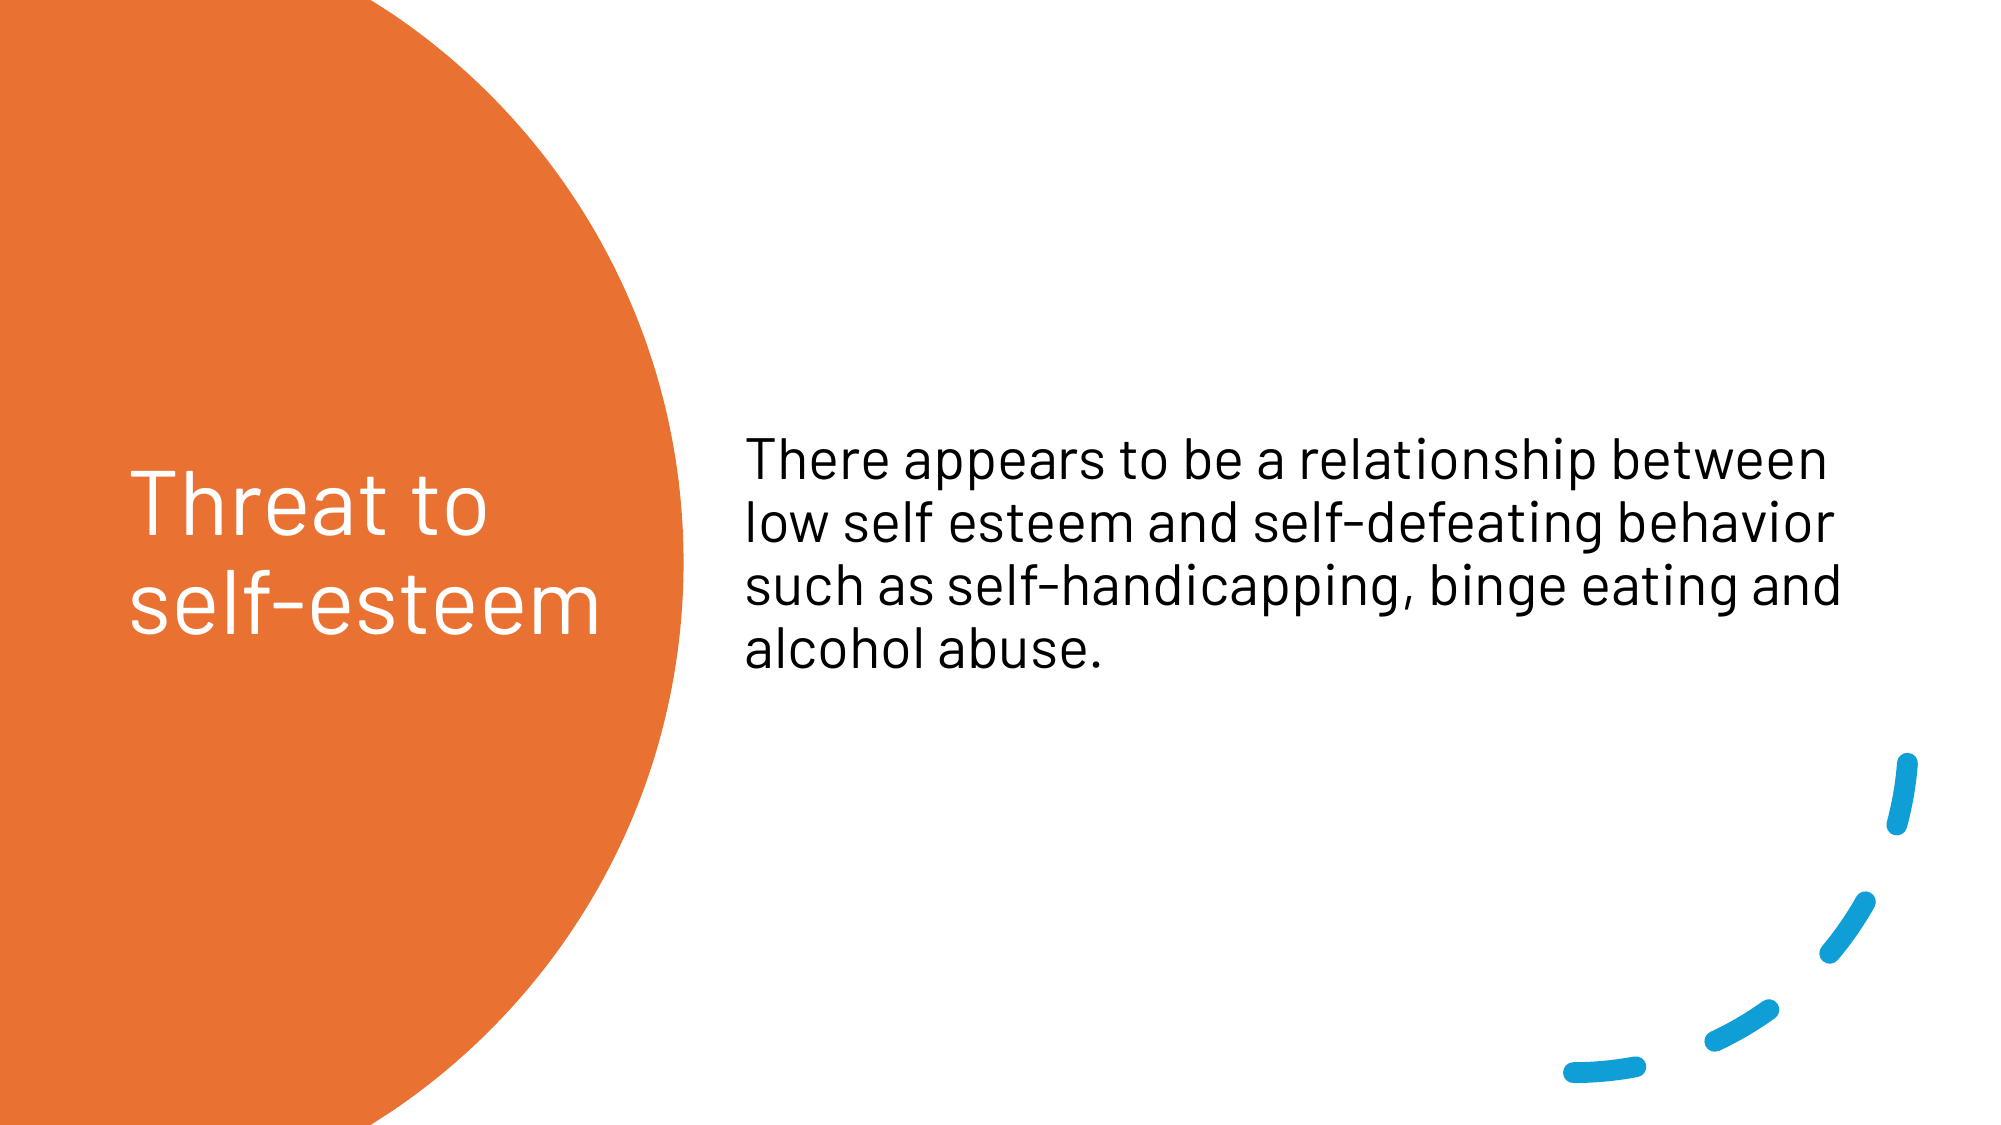

There appears to be a relationship between low self esteem and self-defeating behavior such as self-handicapping, binge eating and alcohol abuse.
# Threat to self-esteem